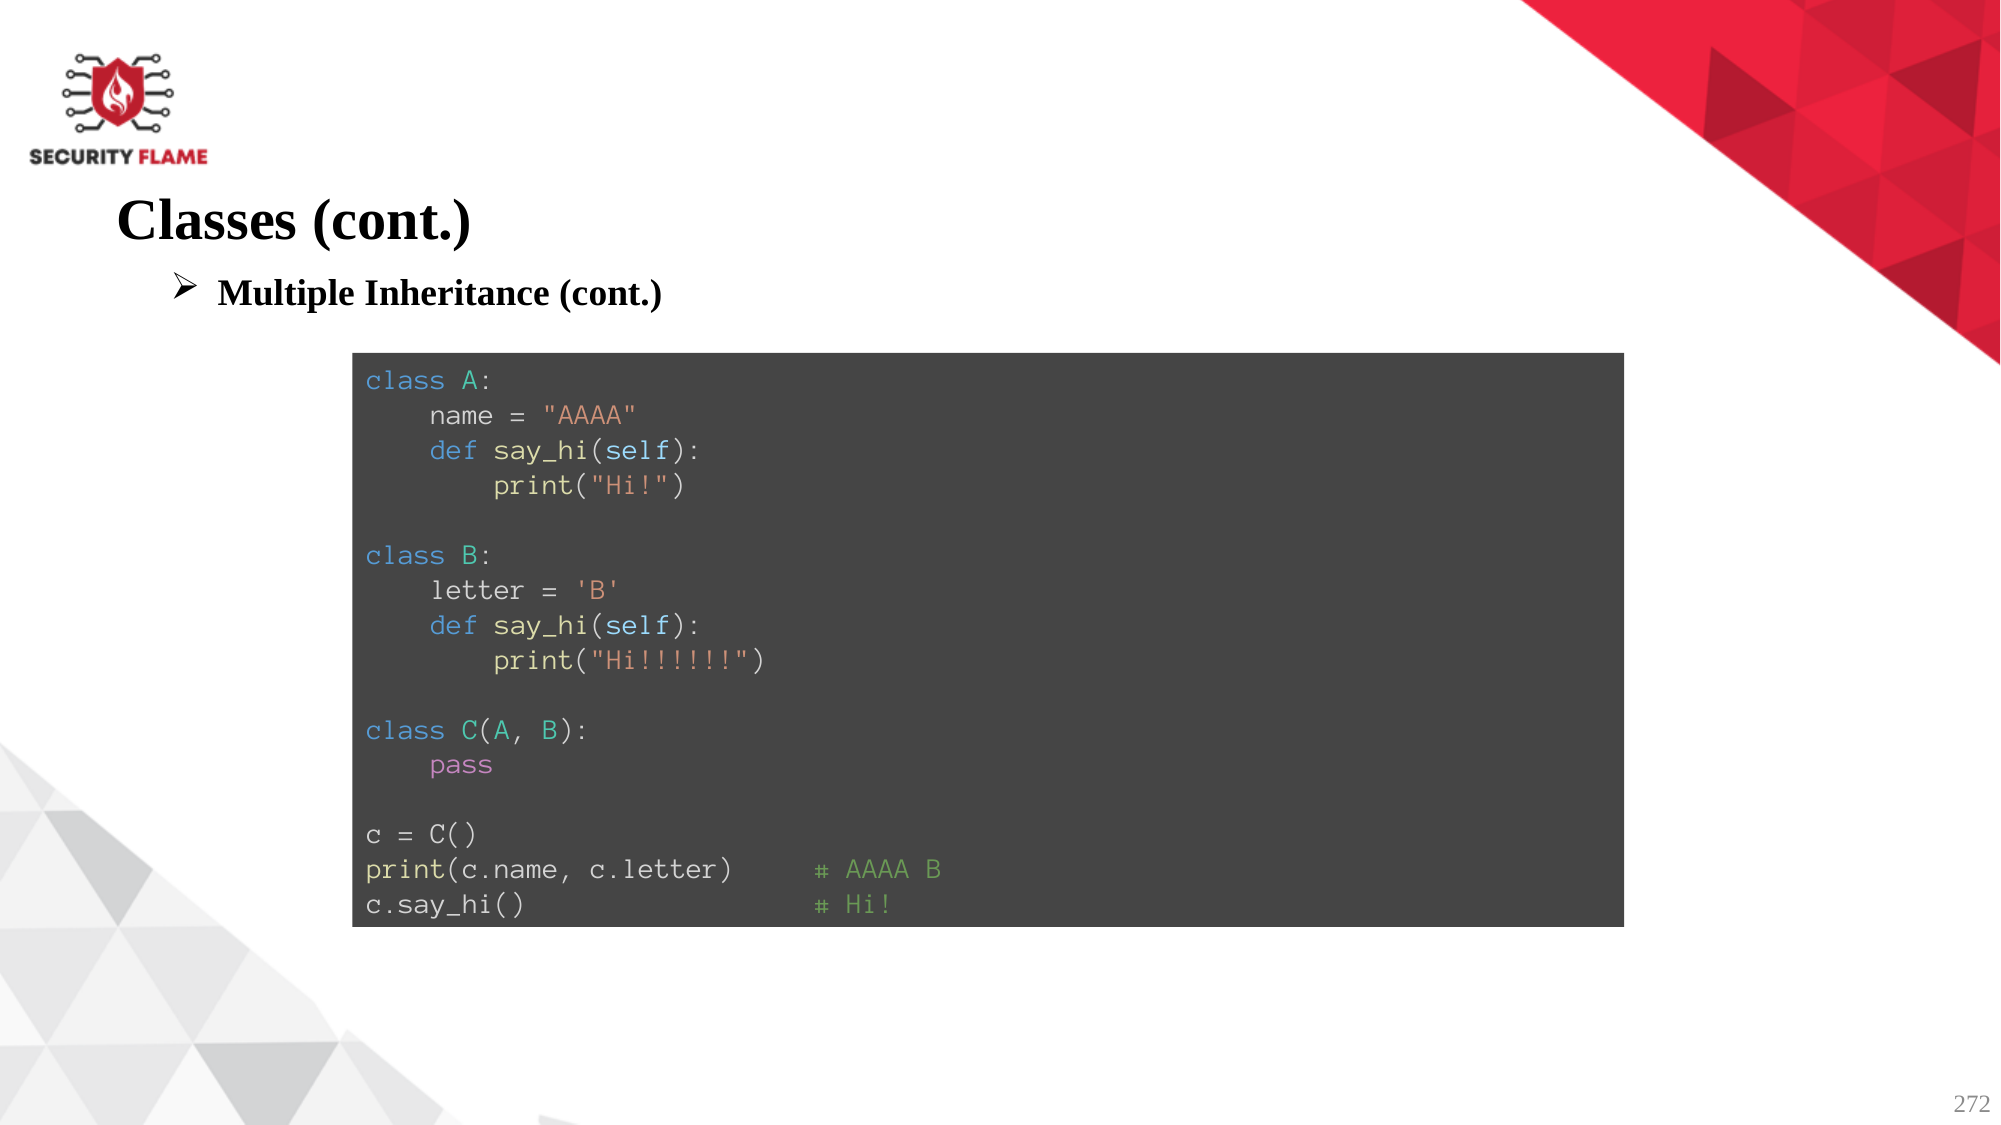

Classes (cont.)
Multiple Inheritance (cont.)
class A:
    name = "AAAA"
    def say_hi(self):
        print("Hi!")
class B:
    letter = 'B'
    def say_hi(self):
        print("Hi!!!!!!")
class C(A, B):
    pass
c = C()
print(c.name, c.letter)     # AAAA B
c.say_hi()                  # Hi!
272